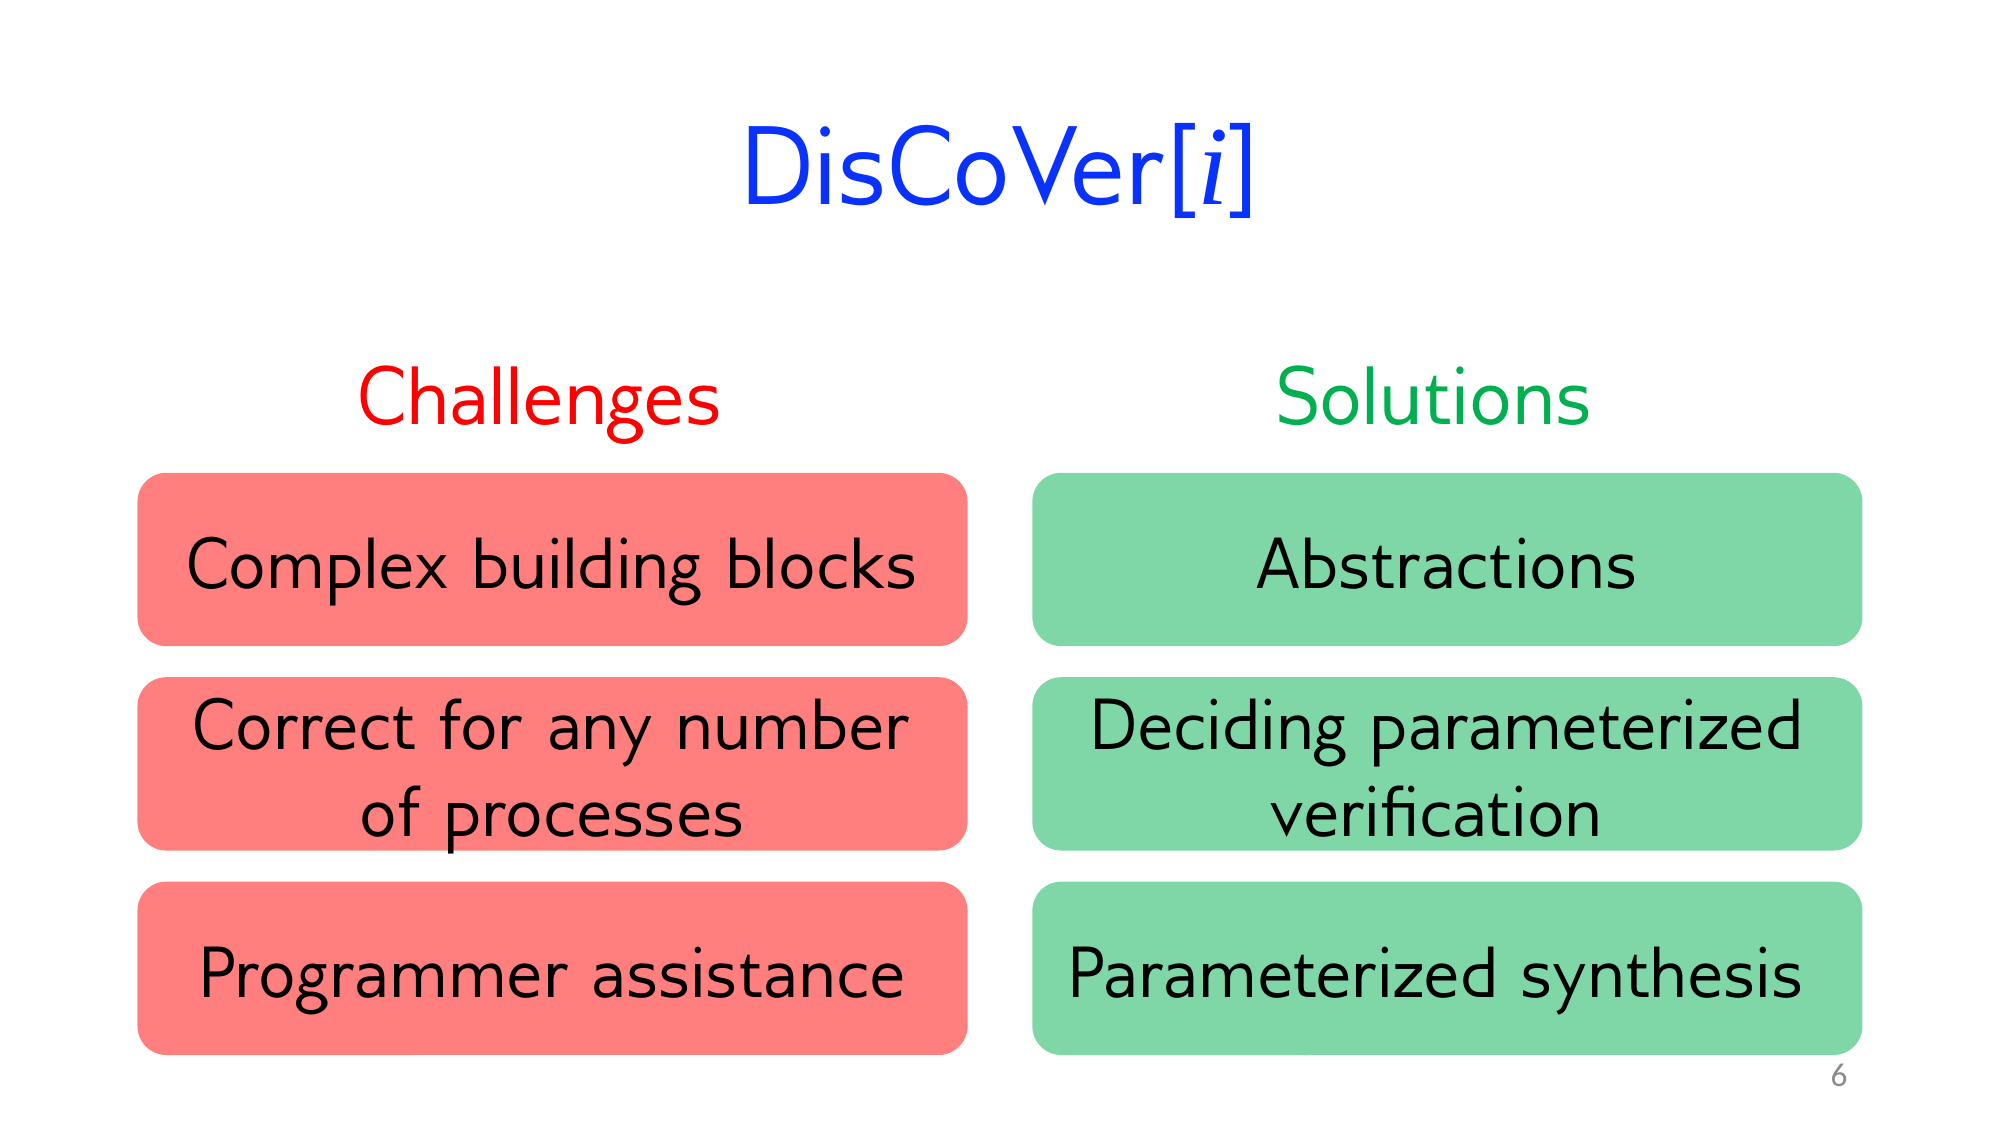

# DisCoVer[i]
Challenges
Solutions
Complex building blocks
Abstractions
Correct for any number of processes
Deciding parameterized verification
Programmer assistance
Parameterized synthesis
6